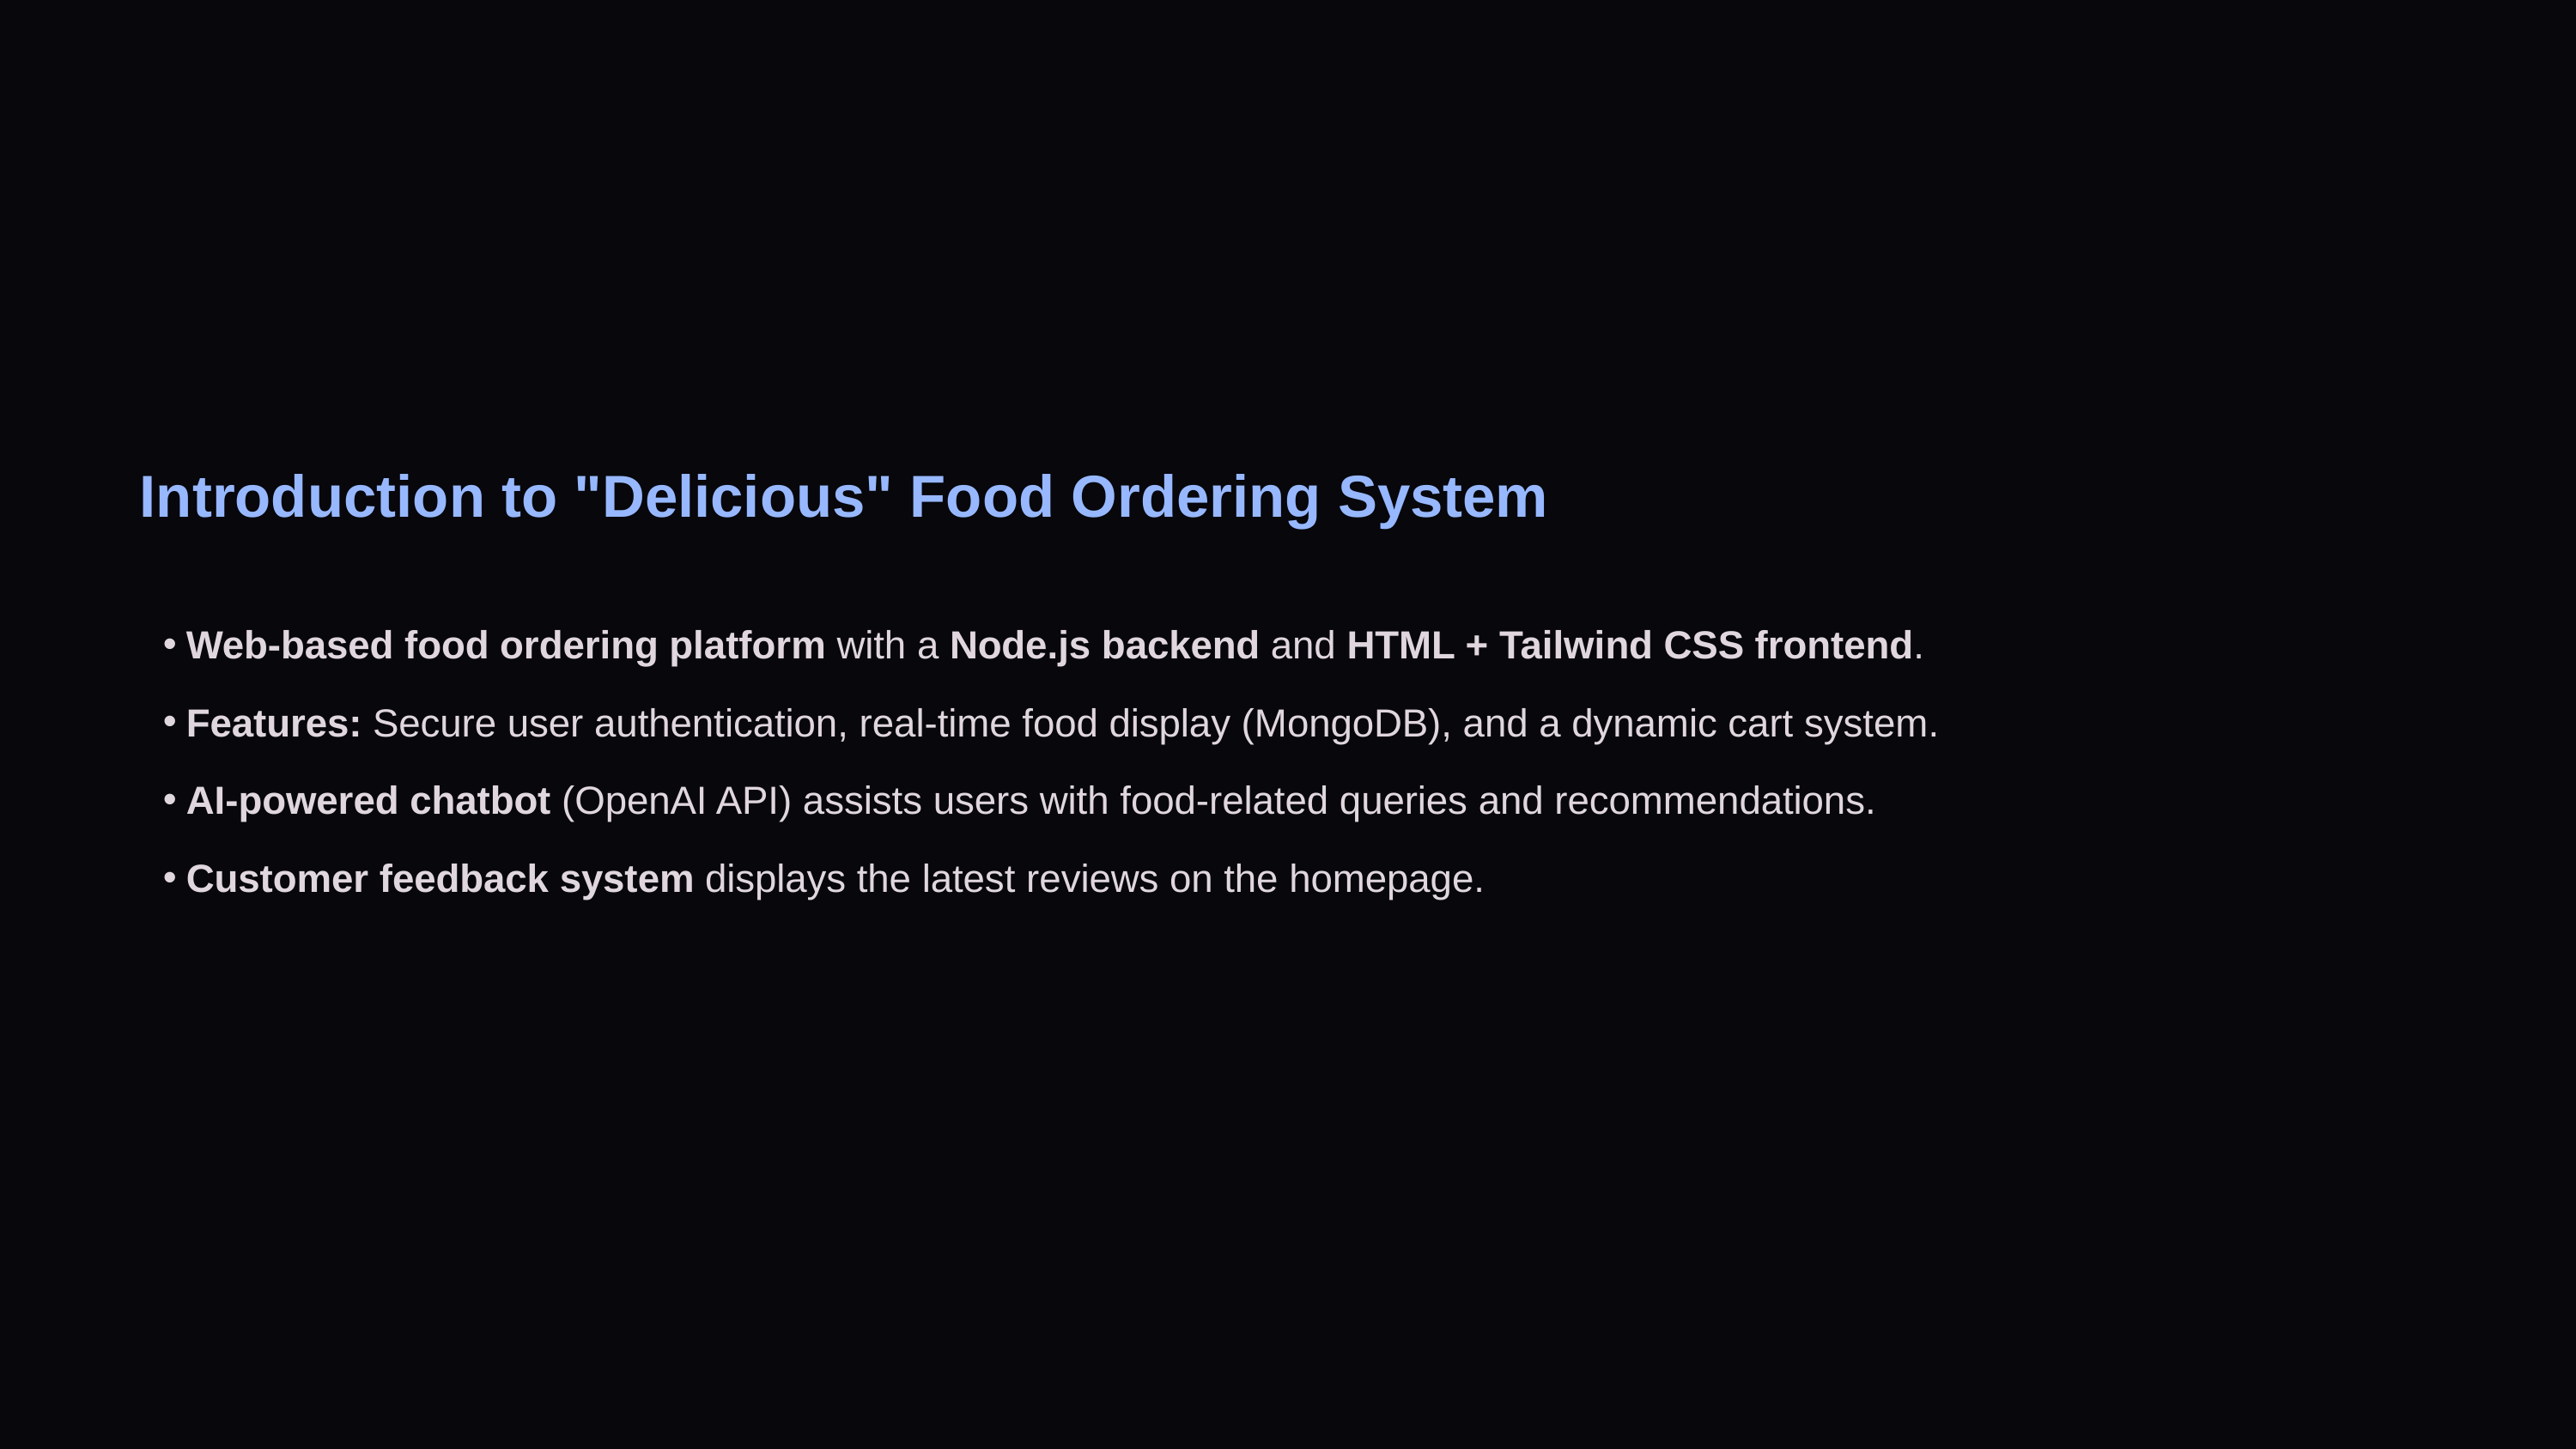

Introduction to "Delicious" Food Ordering System

Web-based food ordering platform with a Node.js backend and HTML + Tailwind CSS frontend.

Features: Secure user authentication, real-time food display (MongoDB), and a dynamic cart system.

AI-powered chatbot (OpenAI API) assists users with food-related queries and recommendations.

Customer feedback system displays the latest reviews on the homepage.